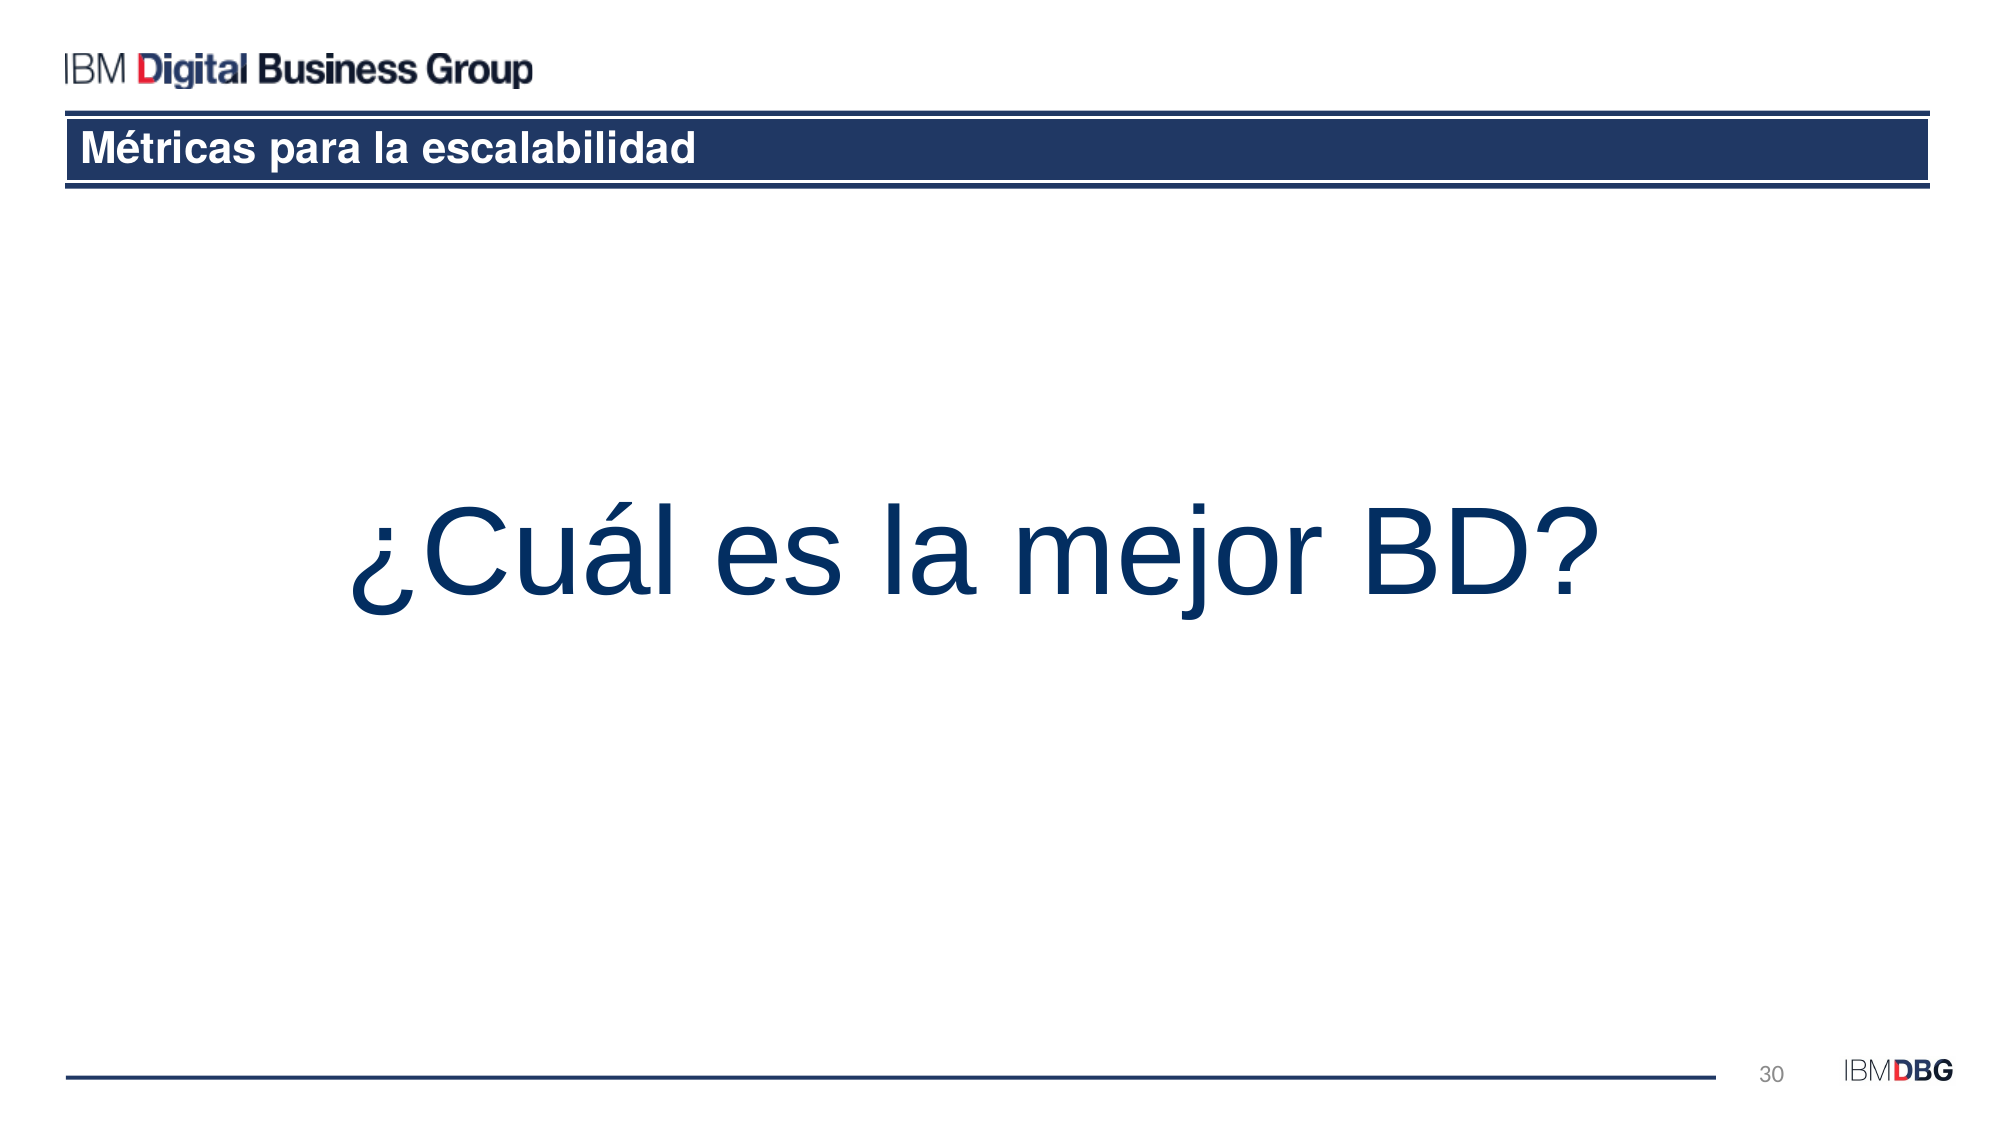

Métricas para la escalabilidad
¿Cuál es la mejor BD?
30